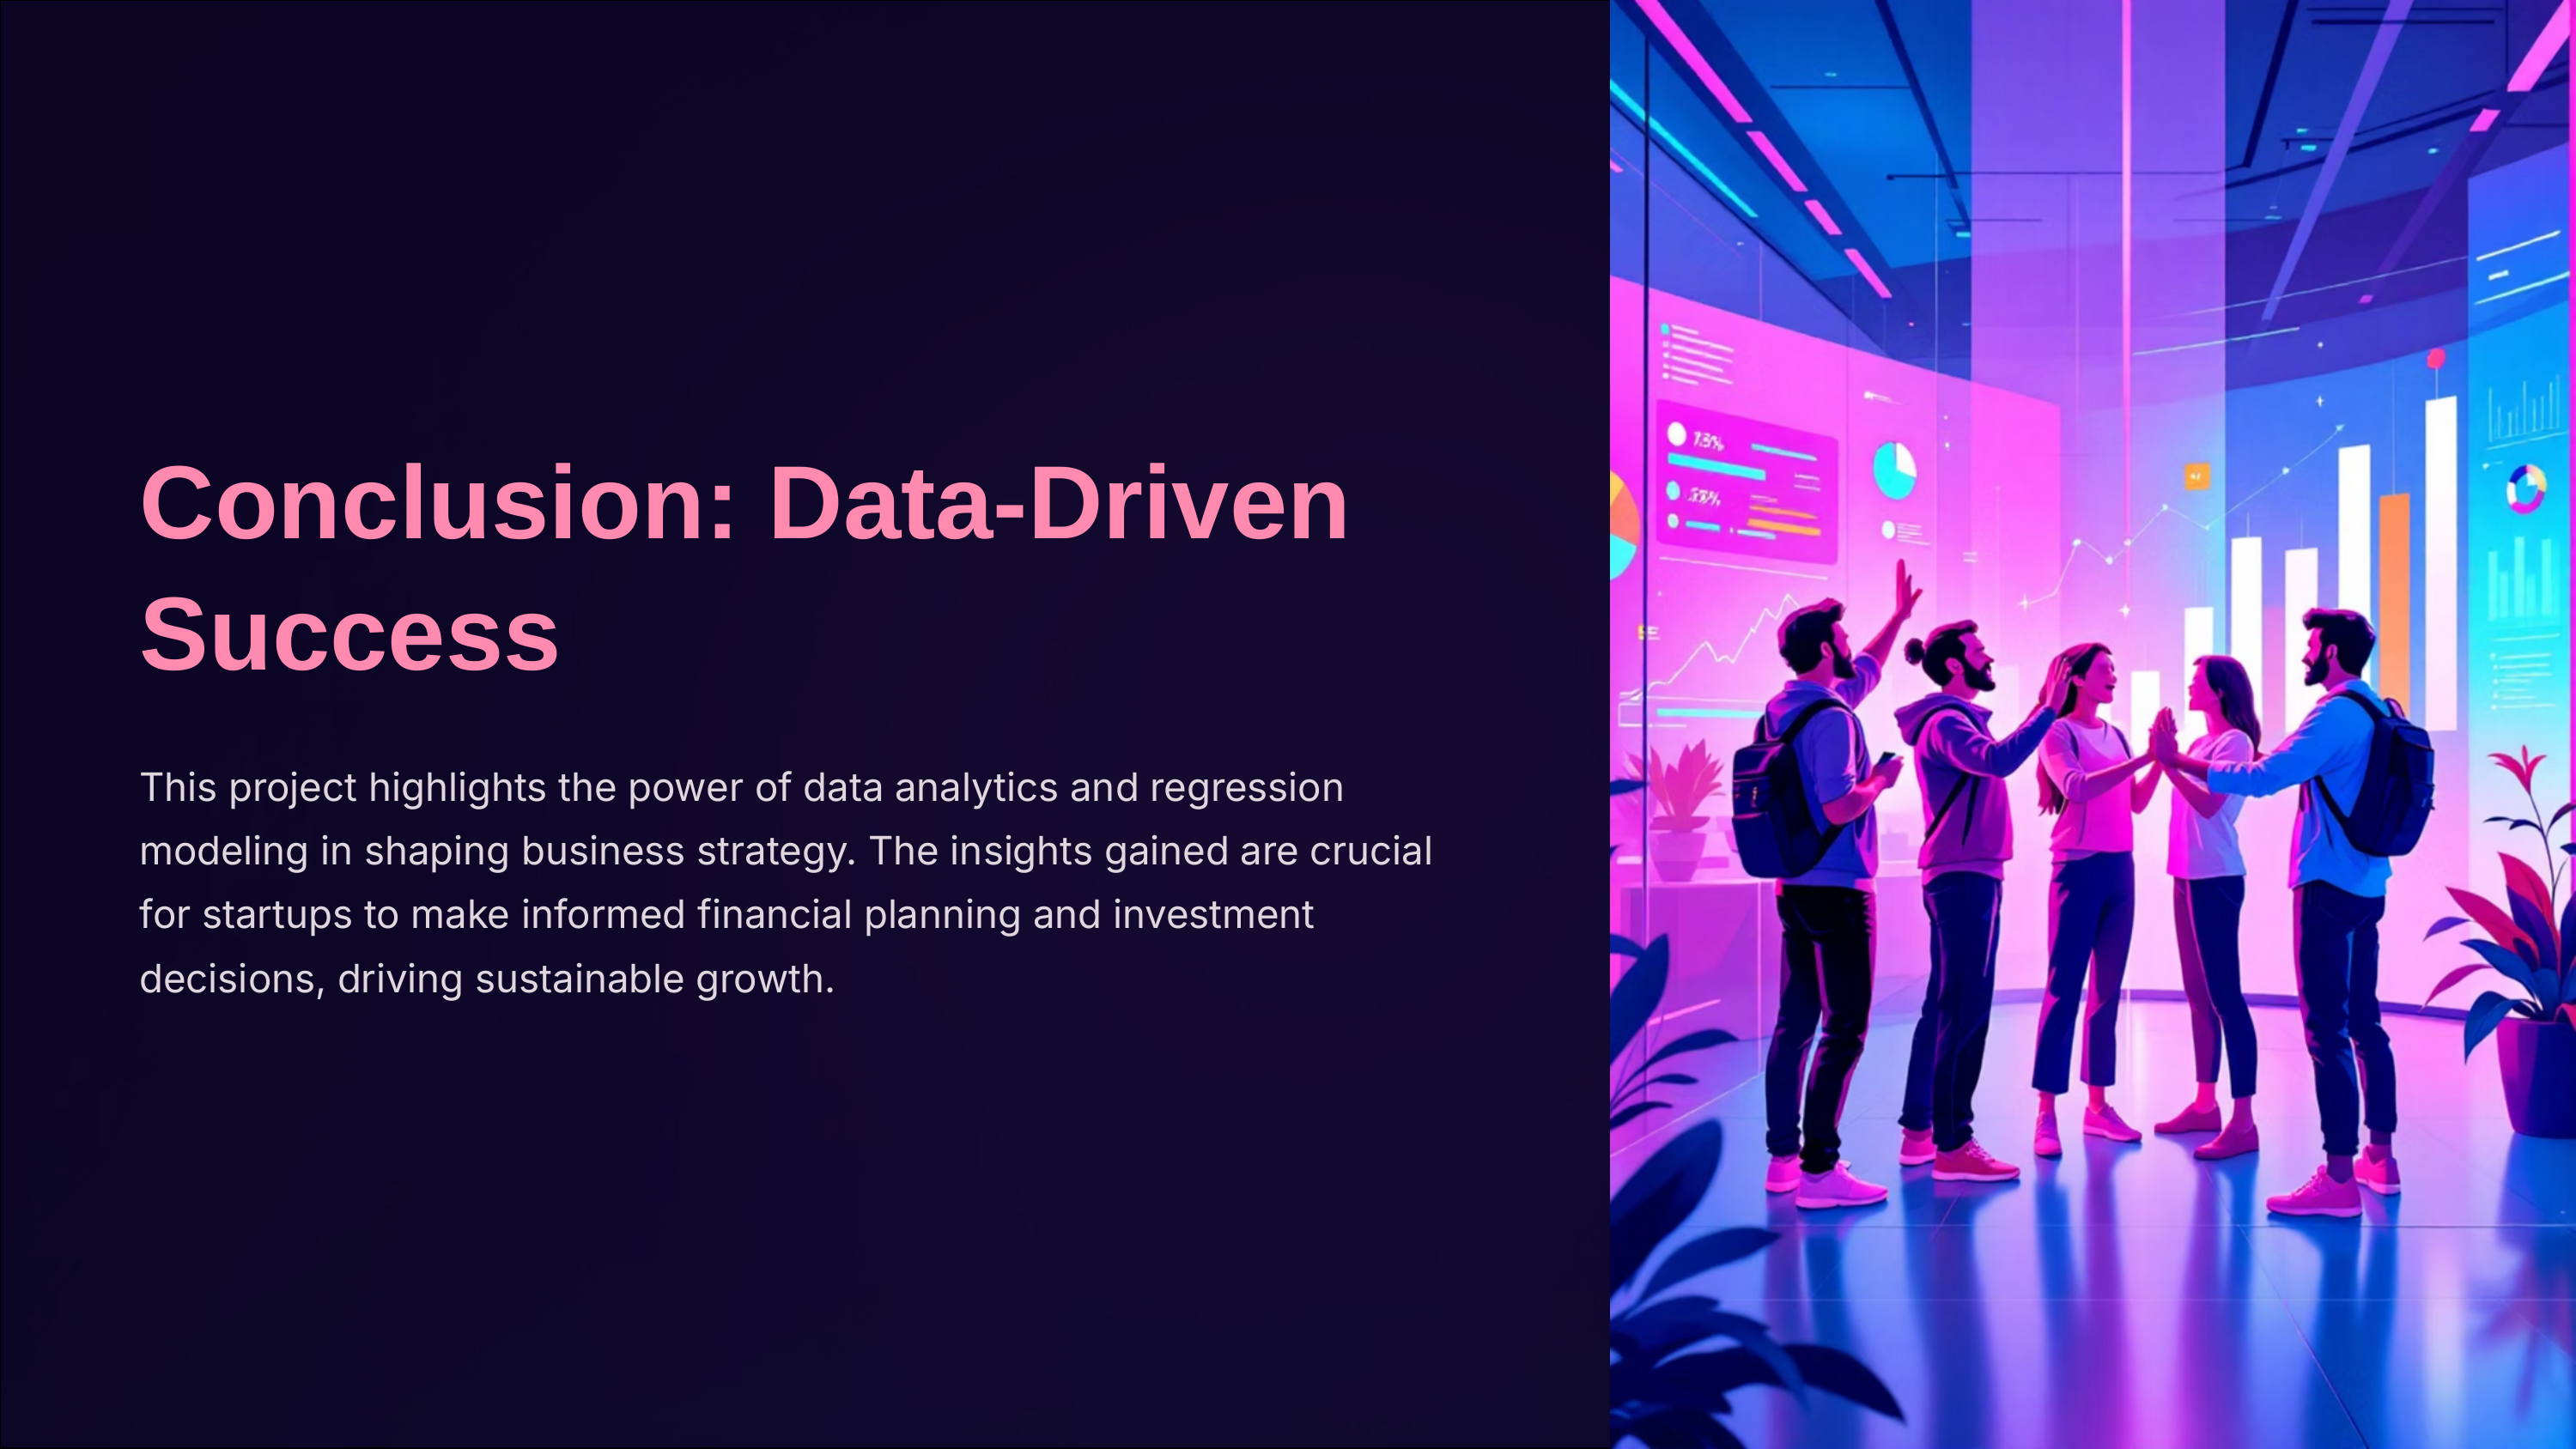

Conclusion: Data-Driven Success
This project highlights the power of data analytics and regression modeling in shaping business strategy. The insights gained are crucial for startups to make informed financial planning and investment decisions, driving sustainable growth.